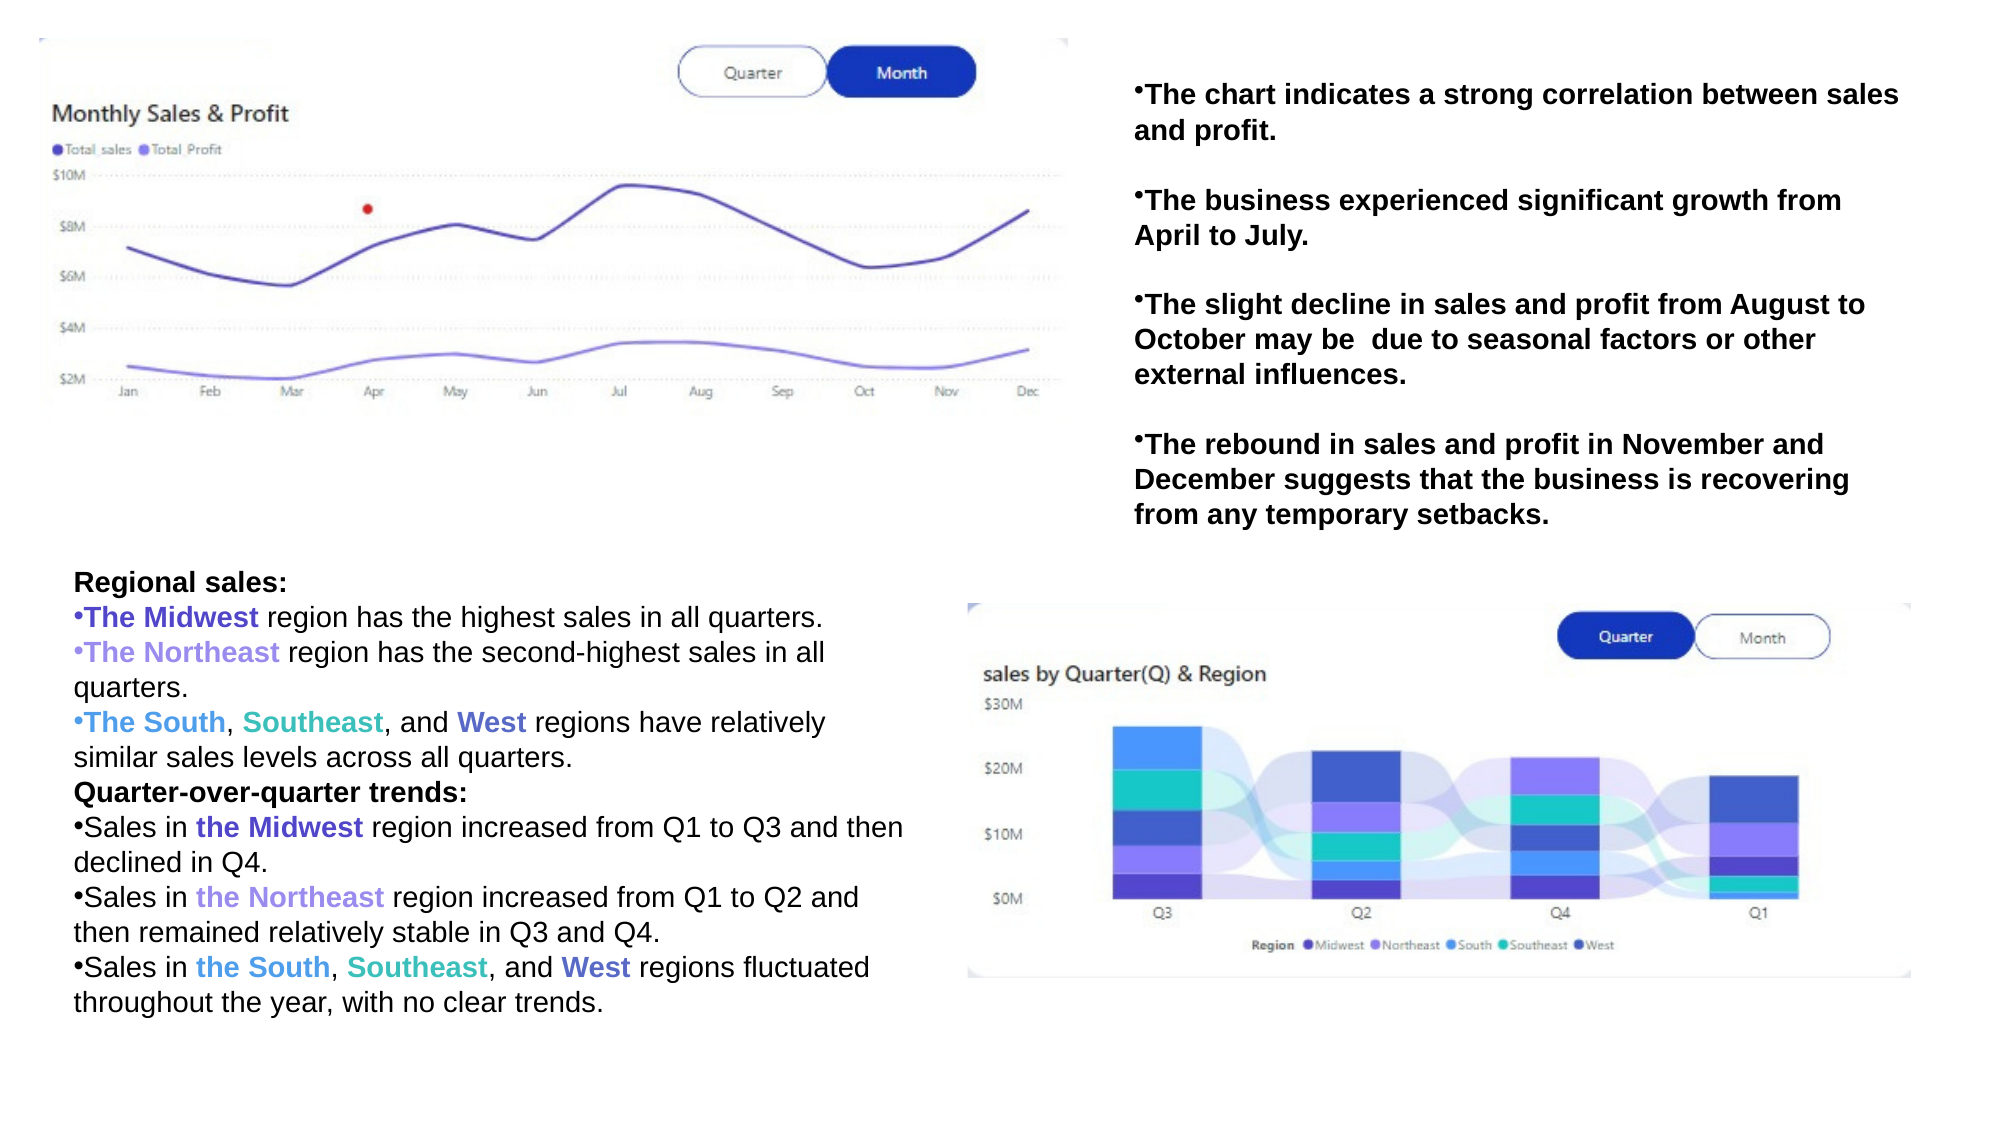

The chart indicates a strong correlation between sales and profit.

The business experienced significant growth from April to July.

The slight decline in sales and profit from August to October may be  due to seasonal factors or other external influences.

The rebound in sales and profit in November and December suggests that the business is recovering from any temporary setbacks.

Regional sales:
The Midwest region has the highest sales in all quarters.
The Northeast region has the second-highest sales in all quarters.
The South, Southeast, and West regions have relatively similar sales levels across all quarters.
Quarter-over-quarter trends:
Sales in the Midwest region increased from Q1 to Q3 and then declined in Q4.
Sales in the Northeast region increased from Q1 to Q2 and then remained relatively stable in Q3 and Q4.
Sales in the South, Southeast, and West regions fluctuated throughout the year, with no clear trends.